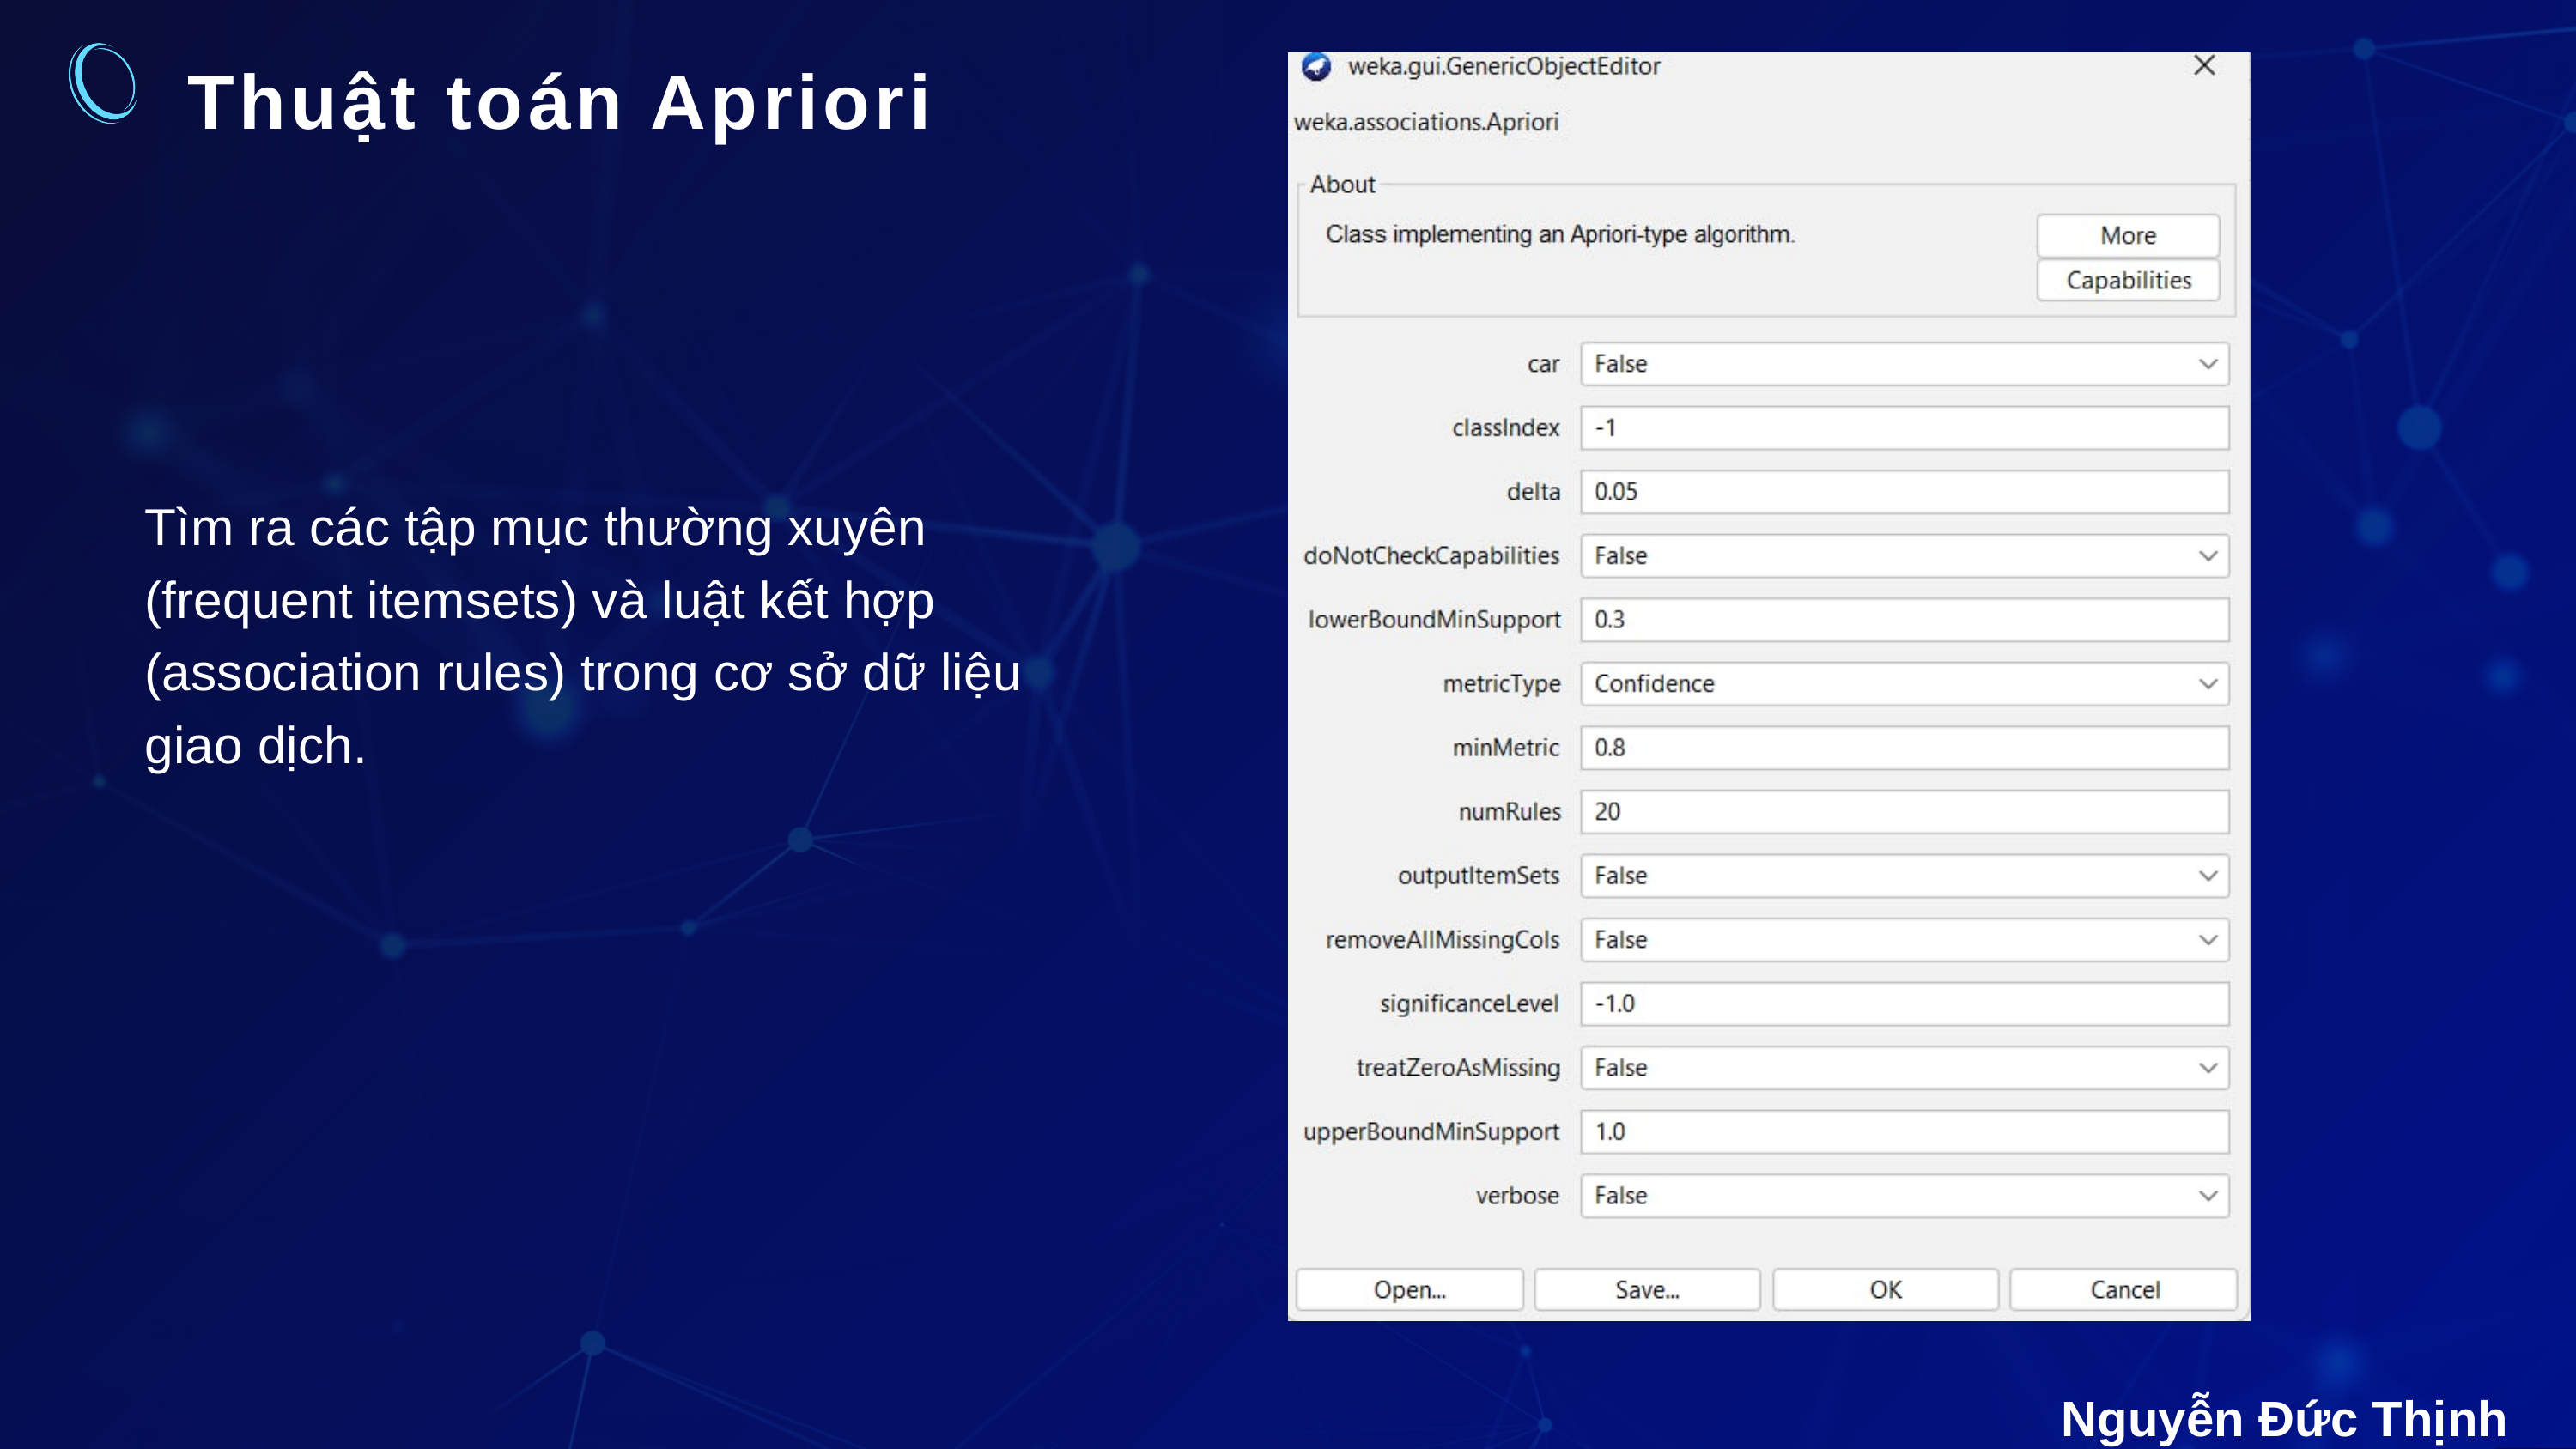

Thuật toán Apriori

Tìm ra các tập mục thường xuyên (frequent itemsets) và luật kết hợp (association rules) trong cơ sở dữ liệu giao dịch.
Nguyễn Đức Thịnh